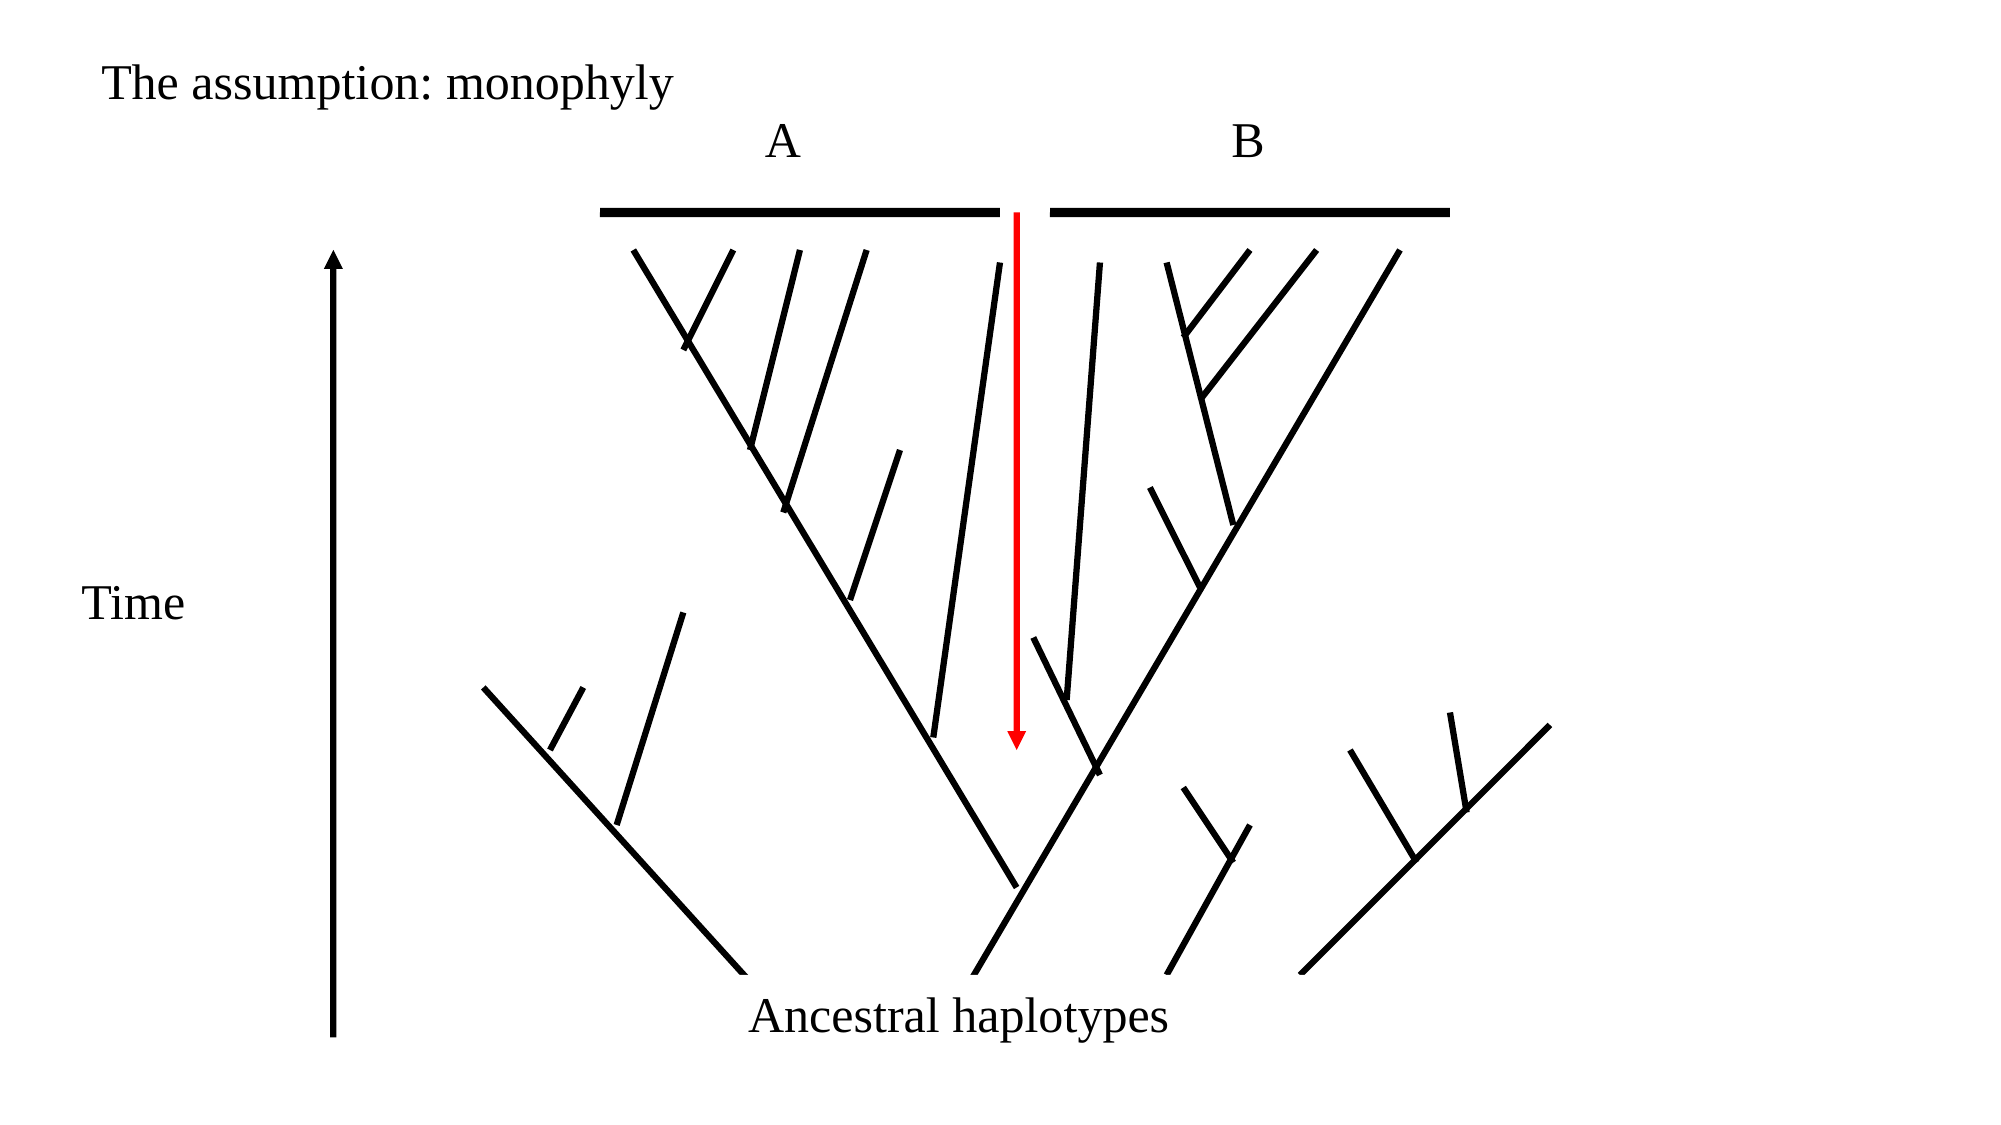

The assumption: monophyly
A
B

Time

Ancestral haplotypes